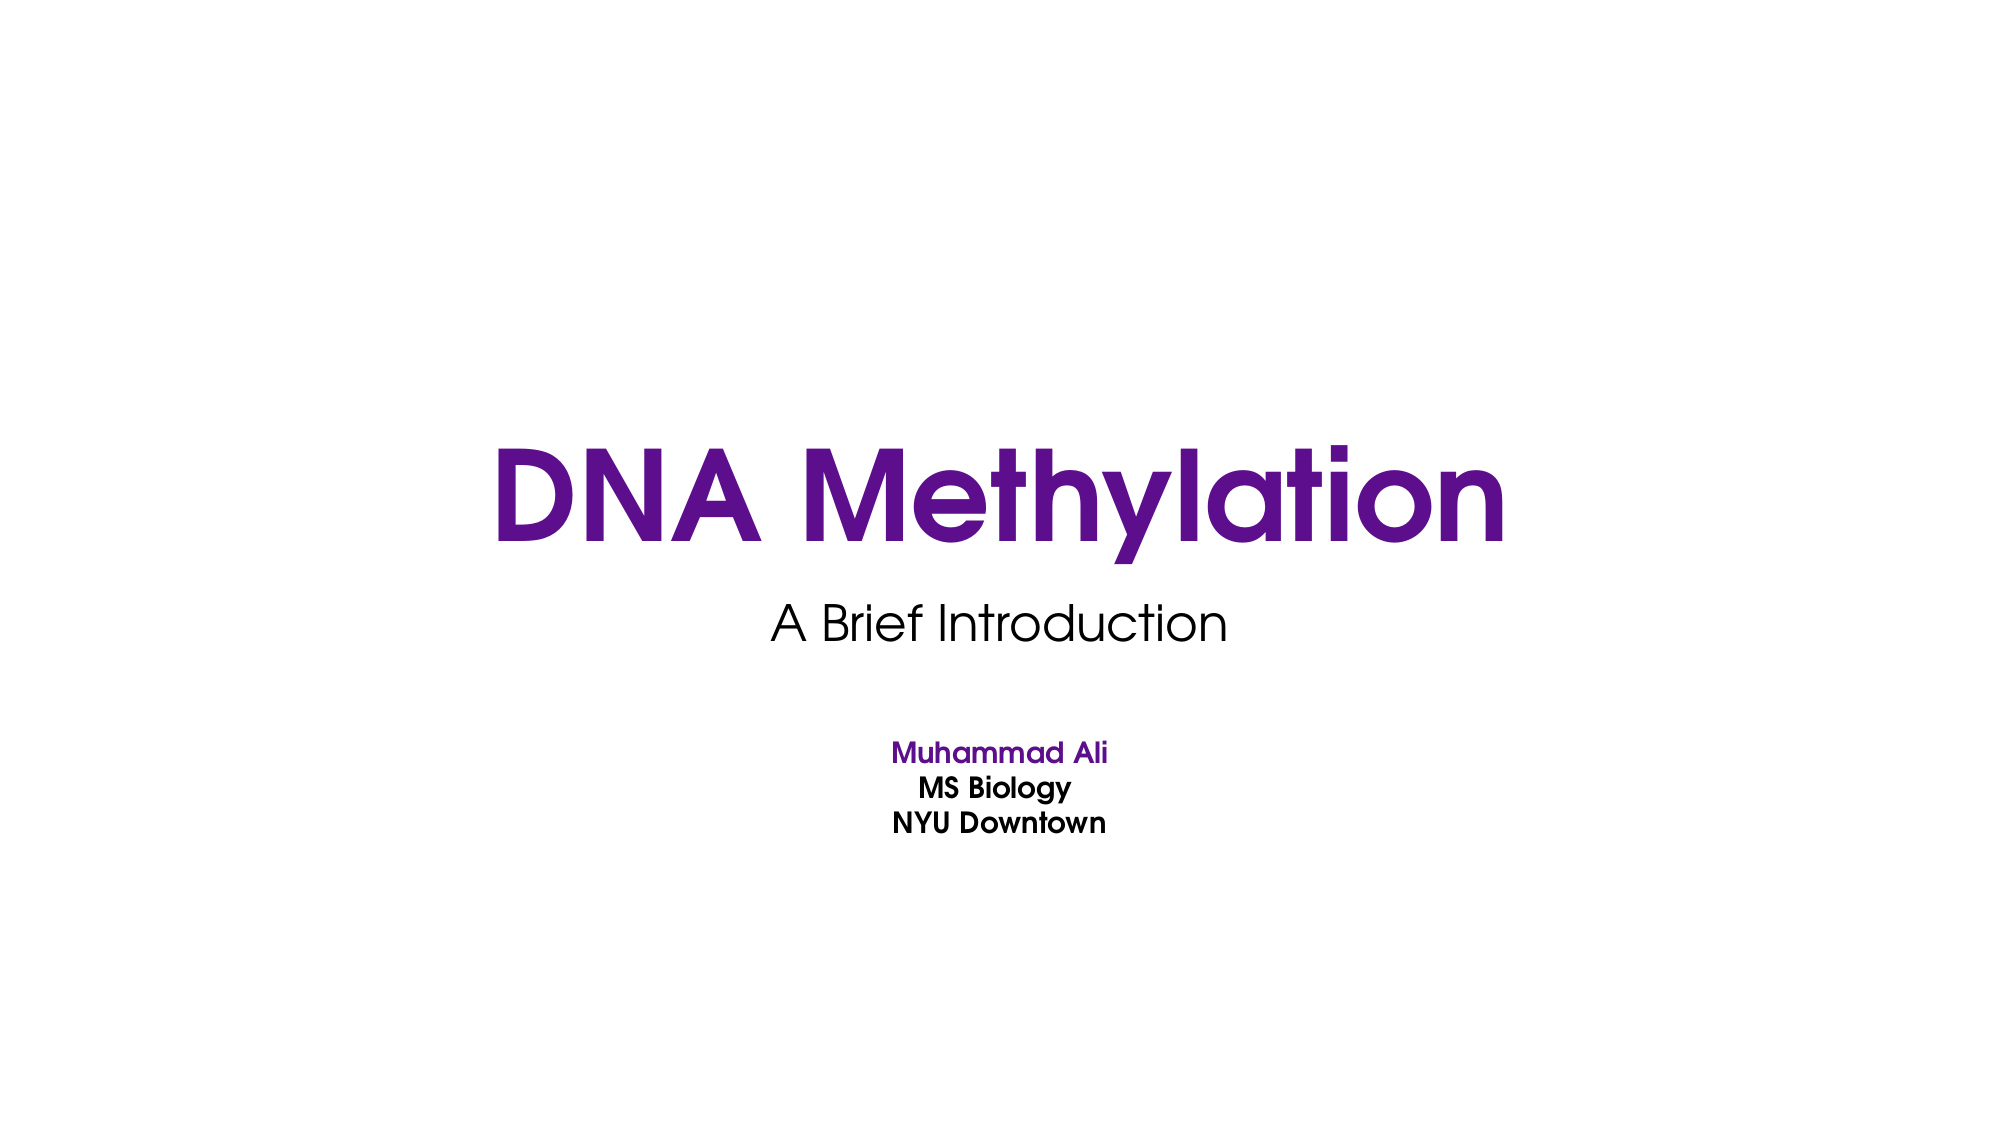

# DNA Methylation
A Brief Introduction
Muhammad Ali
MS Biology
NYU Downtown